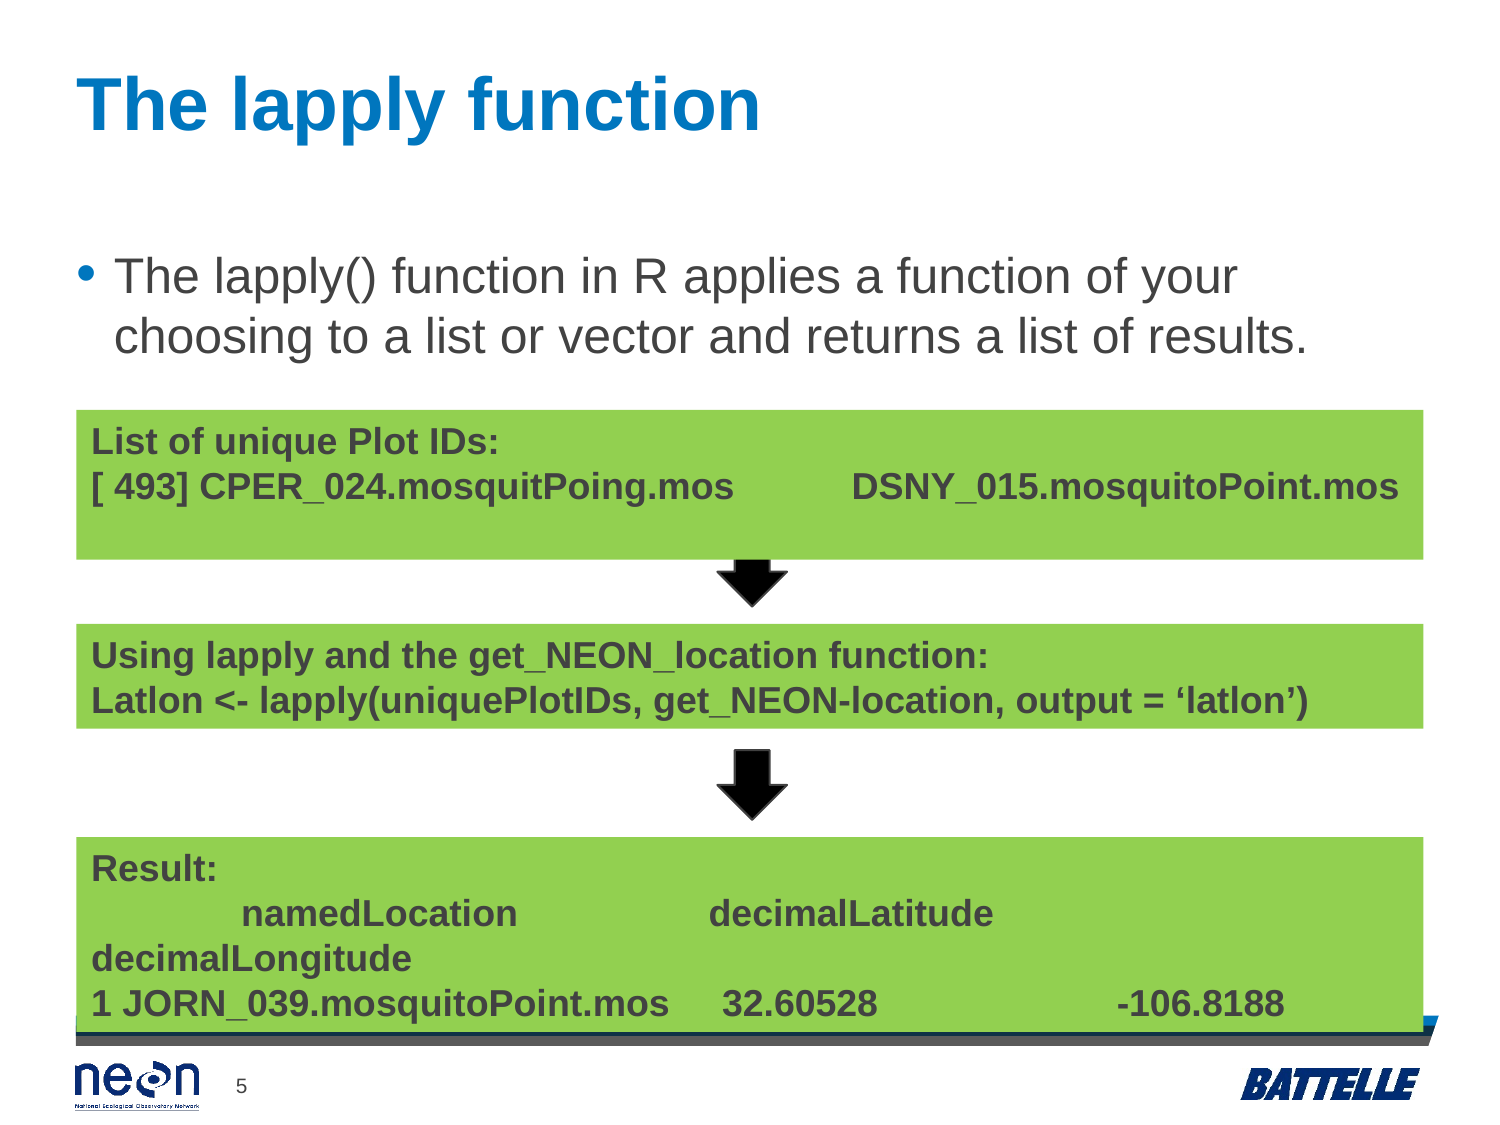

# The lapply function
The lapply() function in R applies a function of your choosing to a list or vector and returns a list of results.

List of unique Plot IDs:
[ 493] CPER_024.mosquitPoing.mos 	 DSNY_015.mosquitoPoint.mos

Using lapply and the get_NEON_location function:
Latlon <- lapply(uniquePlotIDs, get_NEON-location, output = ‘latlon’)

Result:
	namedLocation	                decimalLatitude         decimalLongitude
1 JORN_039.mosquitoPoint.mos     32.60528	            -106.8188
5